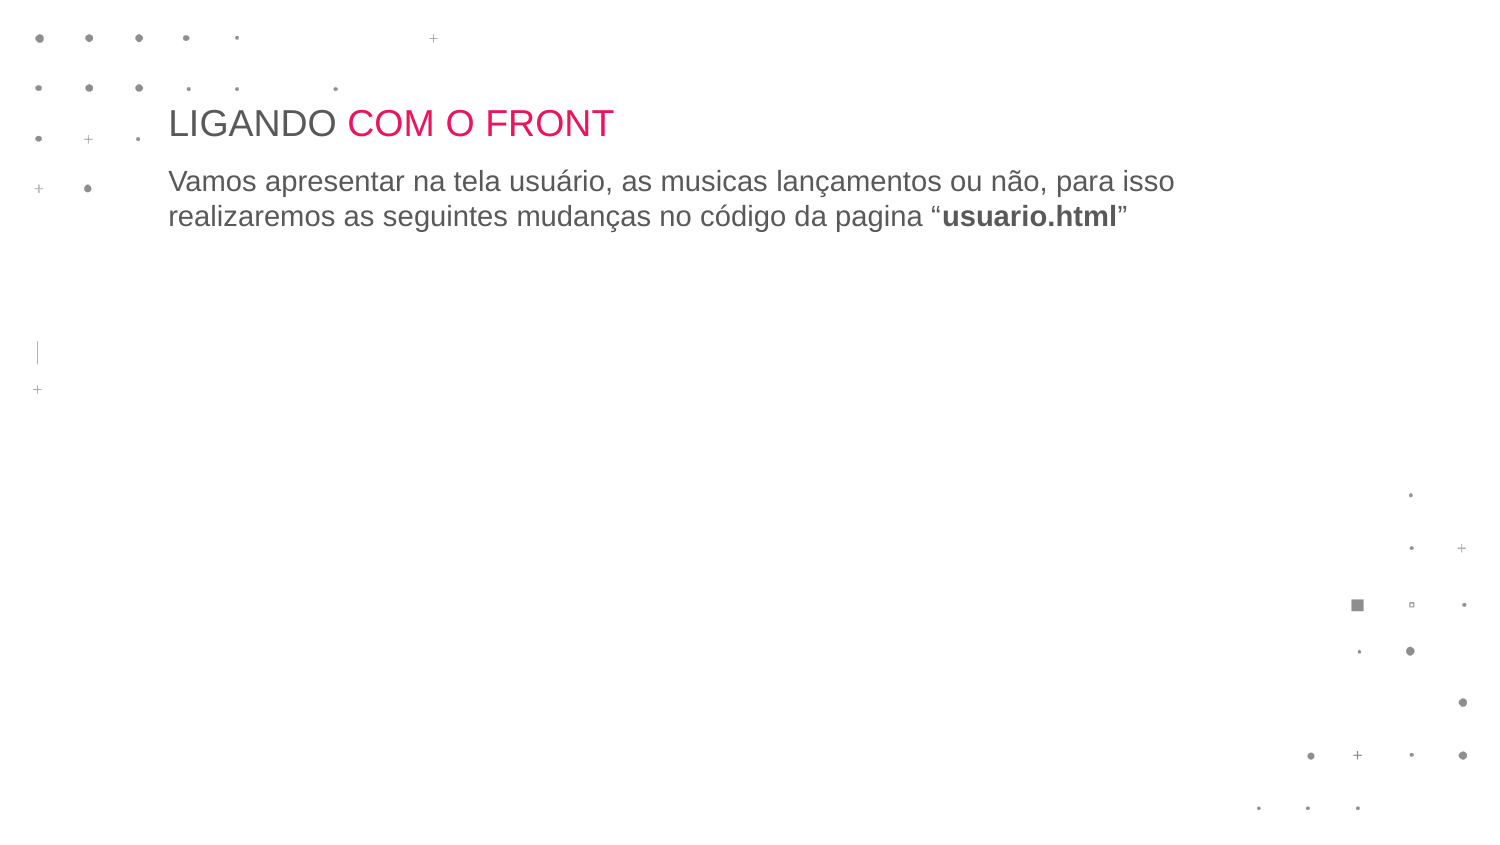

LIGANDO COM O FRONT
Vamos apresentar na tela usuário, as musicas lançamentos ou não, para isso realizaremos as seguintes mudanças no código da pagina “usuario.html”